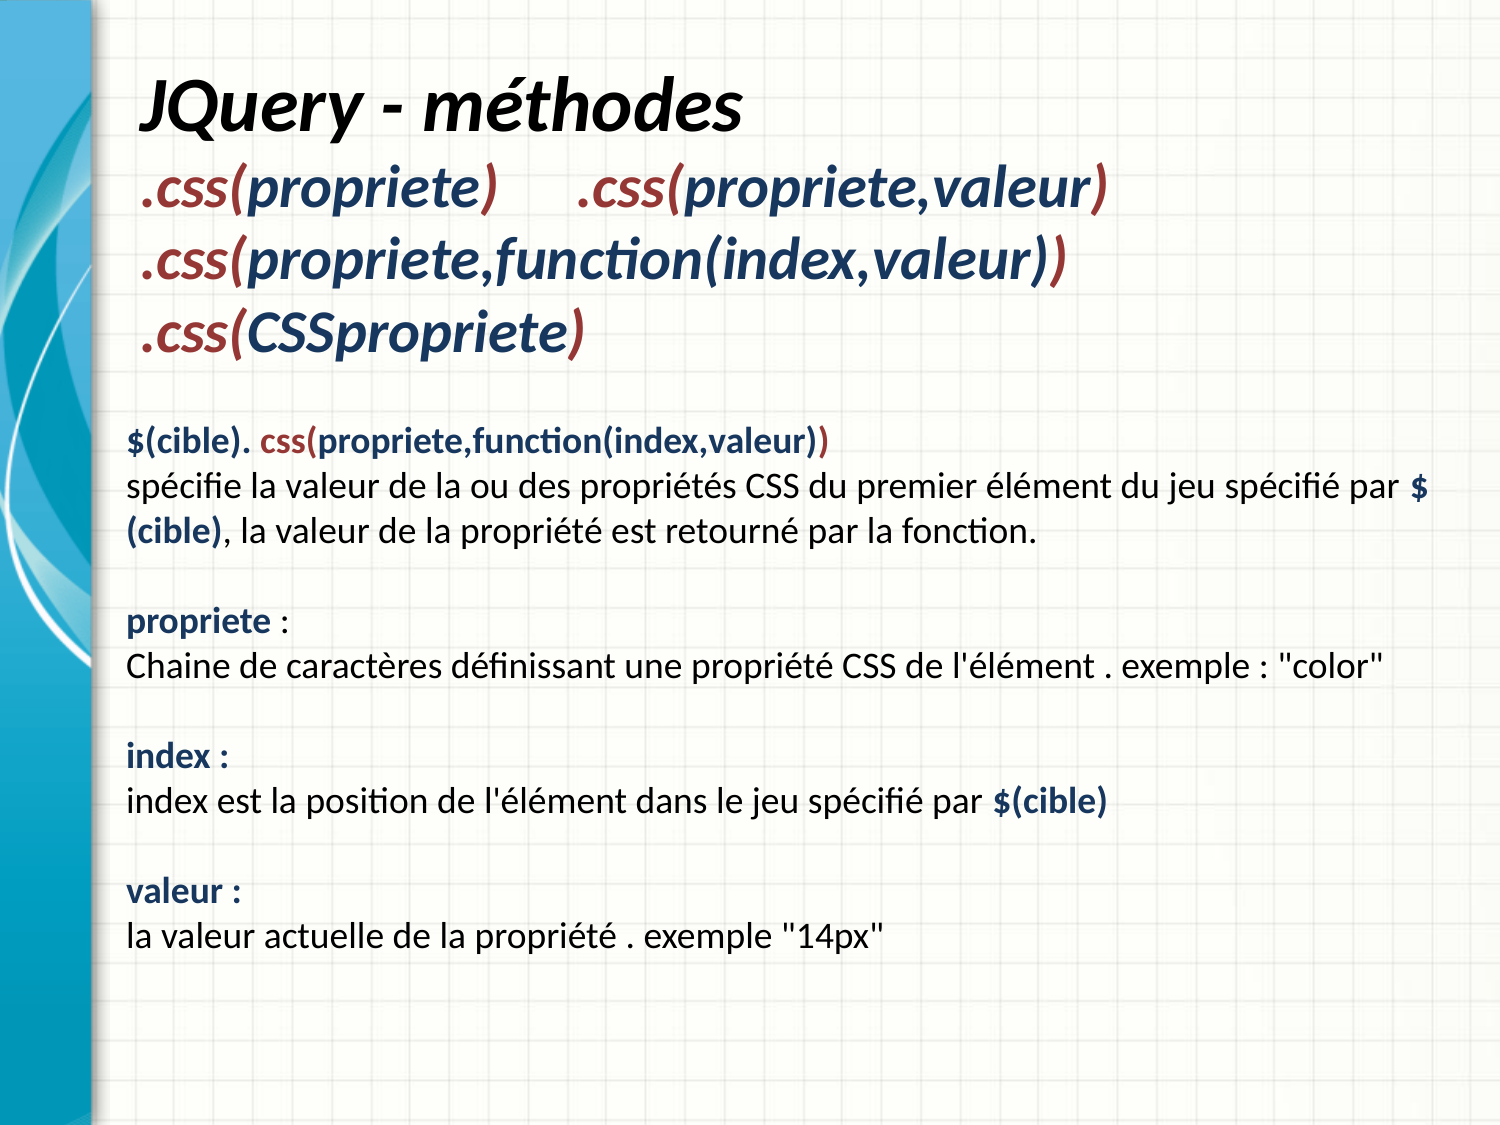

# JQuery - méthodes .css(propriete)	 .css(propriete,valeur) .css(propriete,function(index,valeur)) .css(CSSpropriete)
$(cible). css(propriete,function(index,valeur))
spécifie la valeur de la ou des propriétés CSS du premier élément du jeu spécifié par $(cible), la valeur de la propriété est retourné par la fonction.

propriete :
Chaine de caractères définissant une propriété CSS de l'élément . exemple : "color"

index :
index est la position de l'élément dans le jeu spécifié par $(cible)

valeur :
la valeur actuelle de la propriété . exemple "14px"